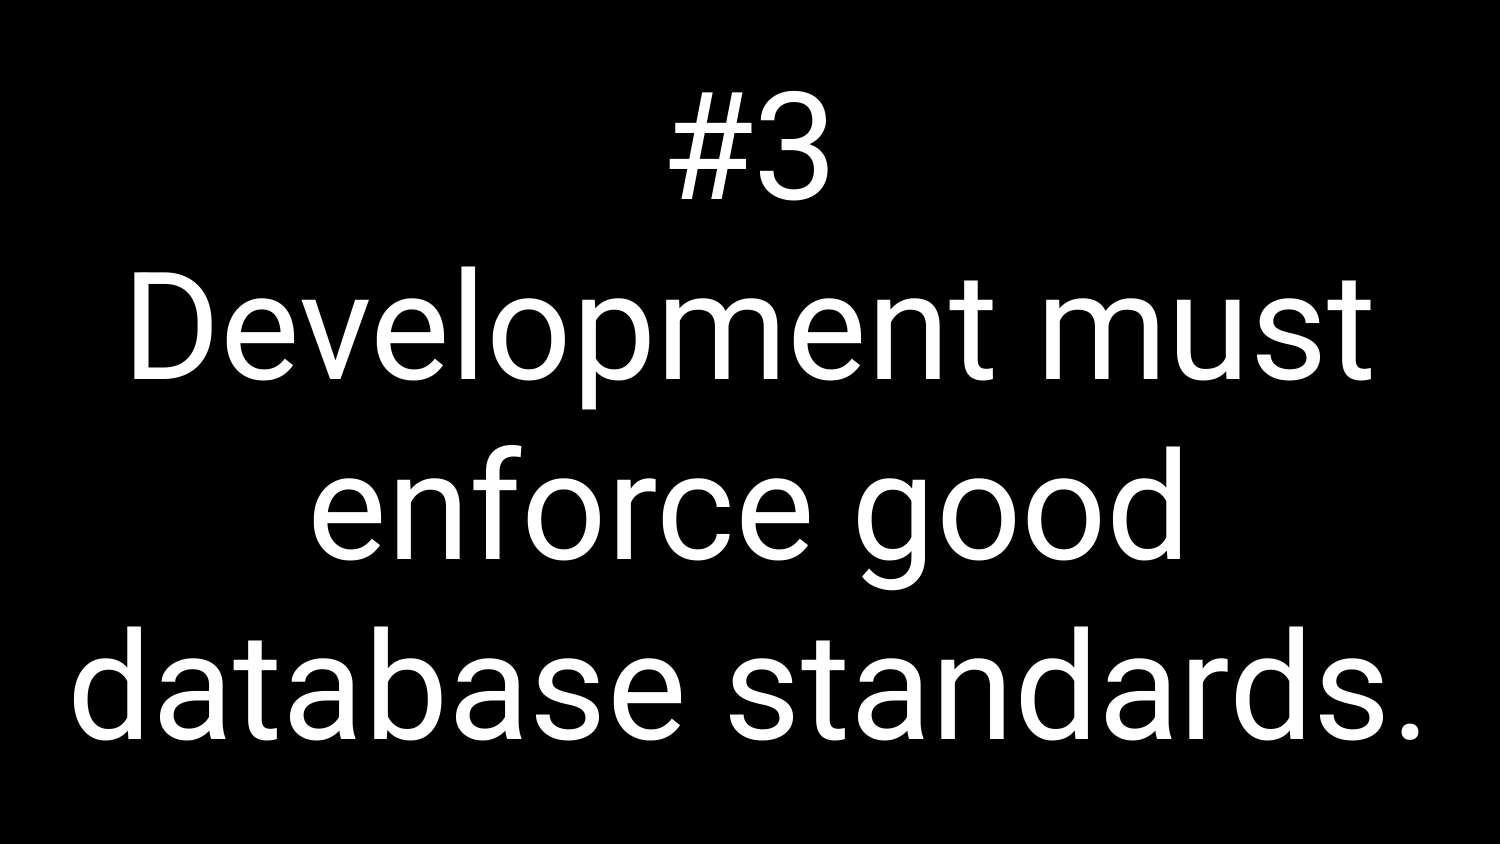

#3
Development must enforce good database standards.